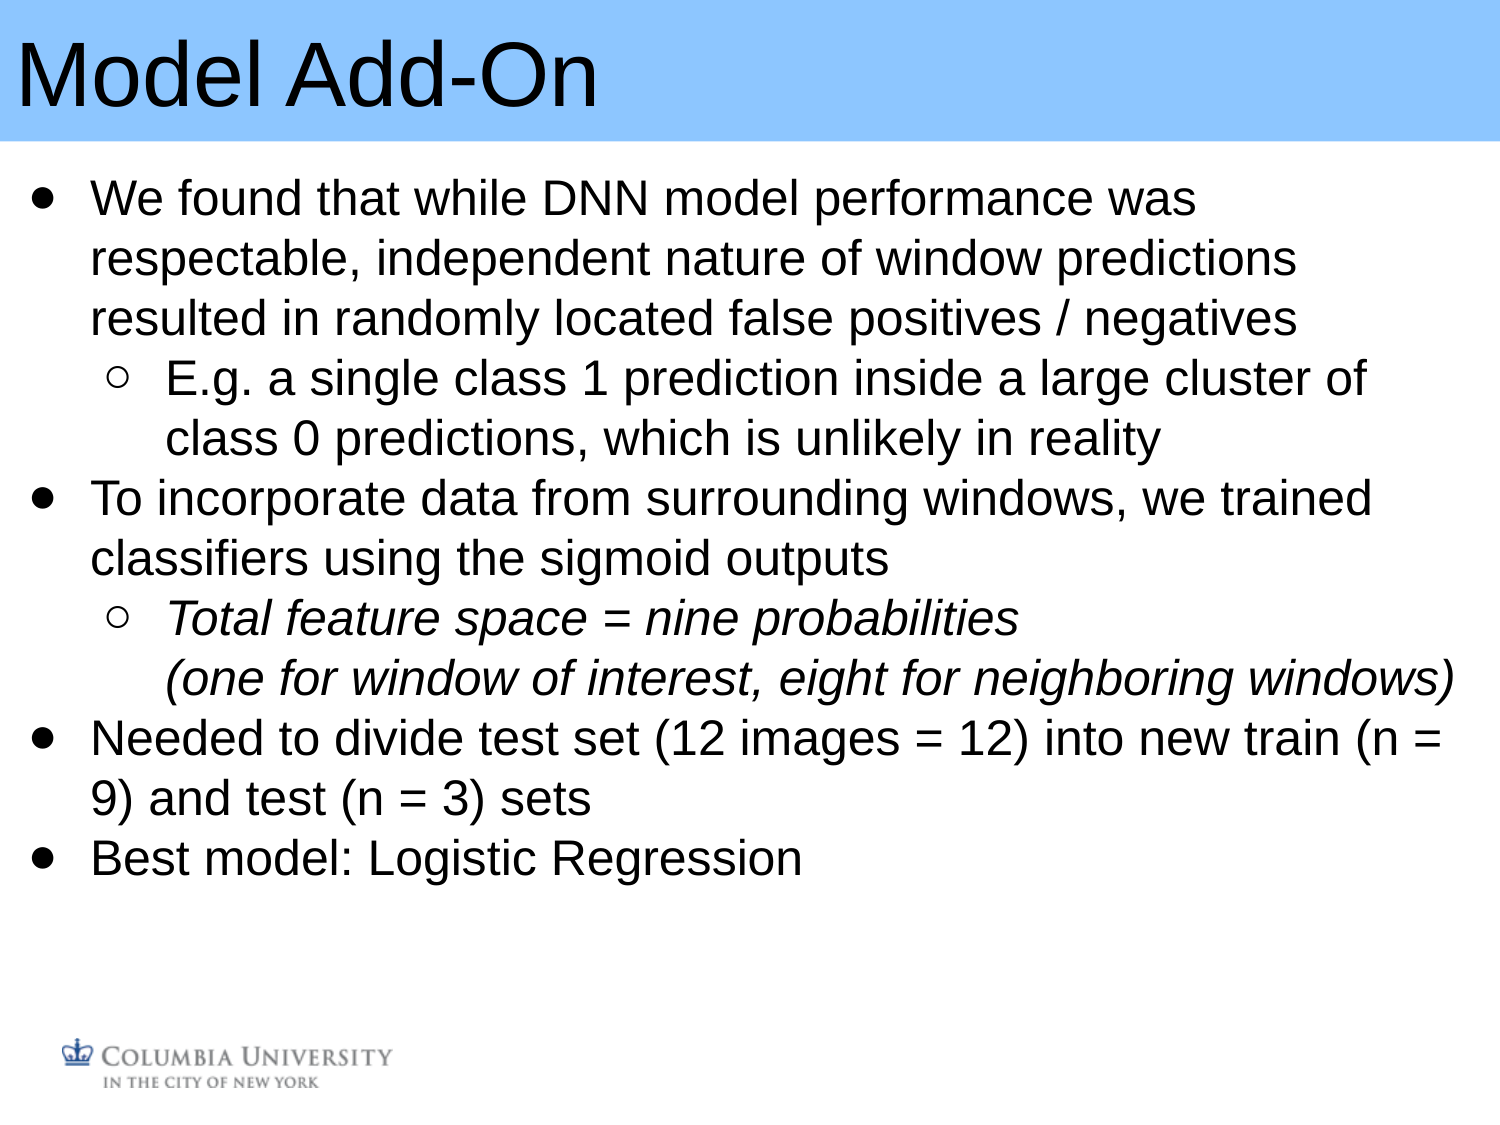

# Model Add-On
We found that while DNN model performance was respectable, independent nature of window predictions resulted in randomly located false positives / negatives
E.g. a single class 1 prediction inside a large cluster of class 0 predictions, which is unlikely in reality
To incorporate data from surrounding windows, we trained classifiers using the sigmoid outputs
Total feature space = nine probabilities
(one for window of interest, eight for neighboring windows)
Needed to divide test set (12 images = 12) into new train (n = 9) and test (n = 3) sets
Best model: Logistic Regression